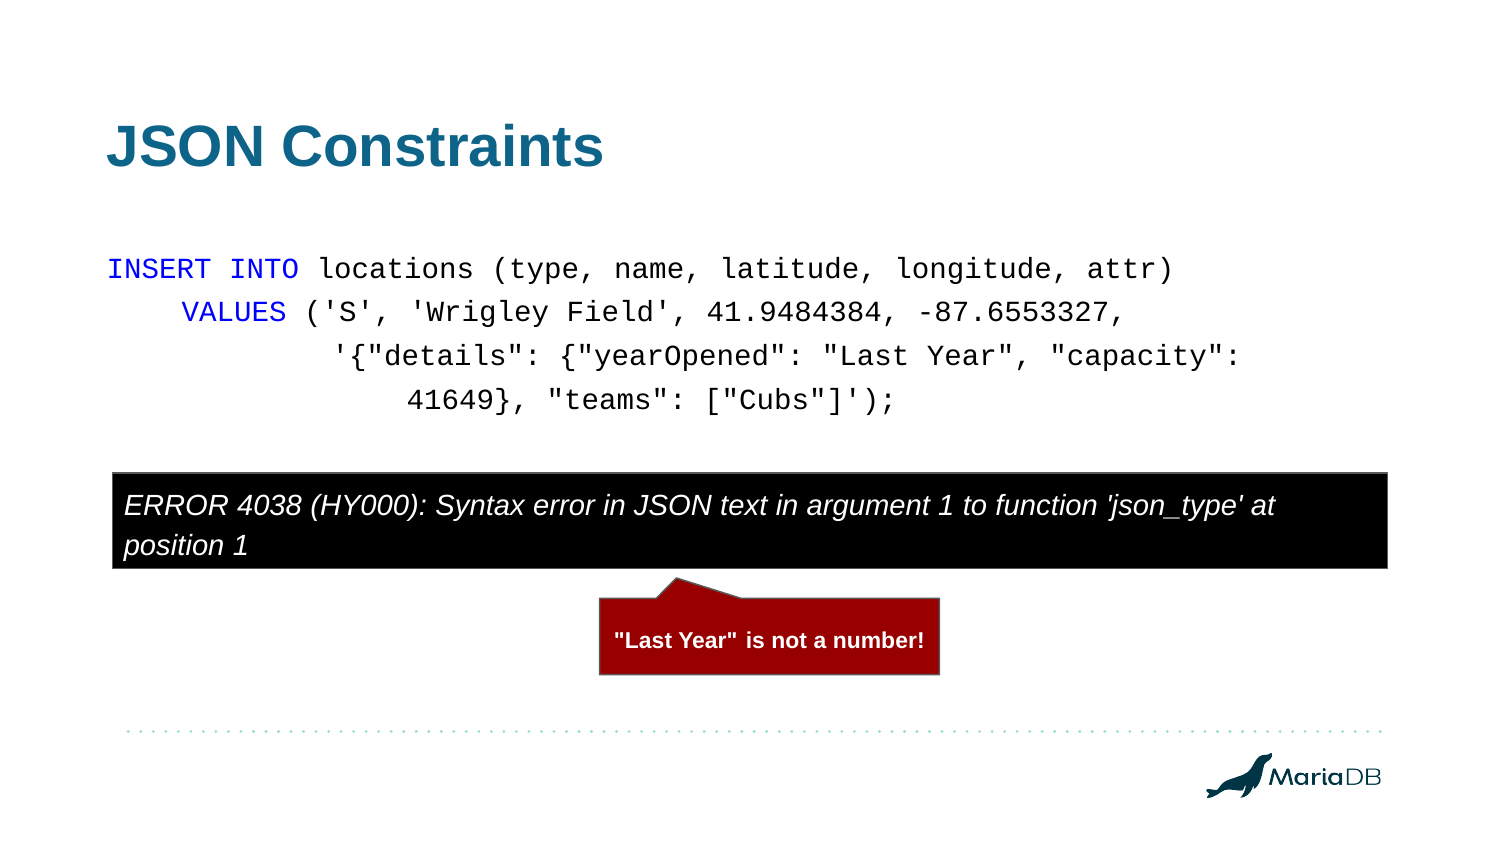

# JSON Constraints
INSERT INTO locations (type, name, latitude, longitude, attr)
VALUES ('S', 'Wrigley Field', 41.9484384, -87.6553327,
'{"details": {"yearOpened": "Last Year", "capacity":
41649}, "teams": ["Cubs"]');
ERROR 4038 (HY000): Syntax error in JSON text in argument 1 to function 'json_type' at position 1
"Last Year" is not a number!